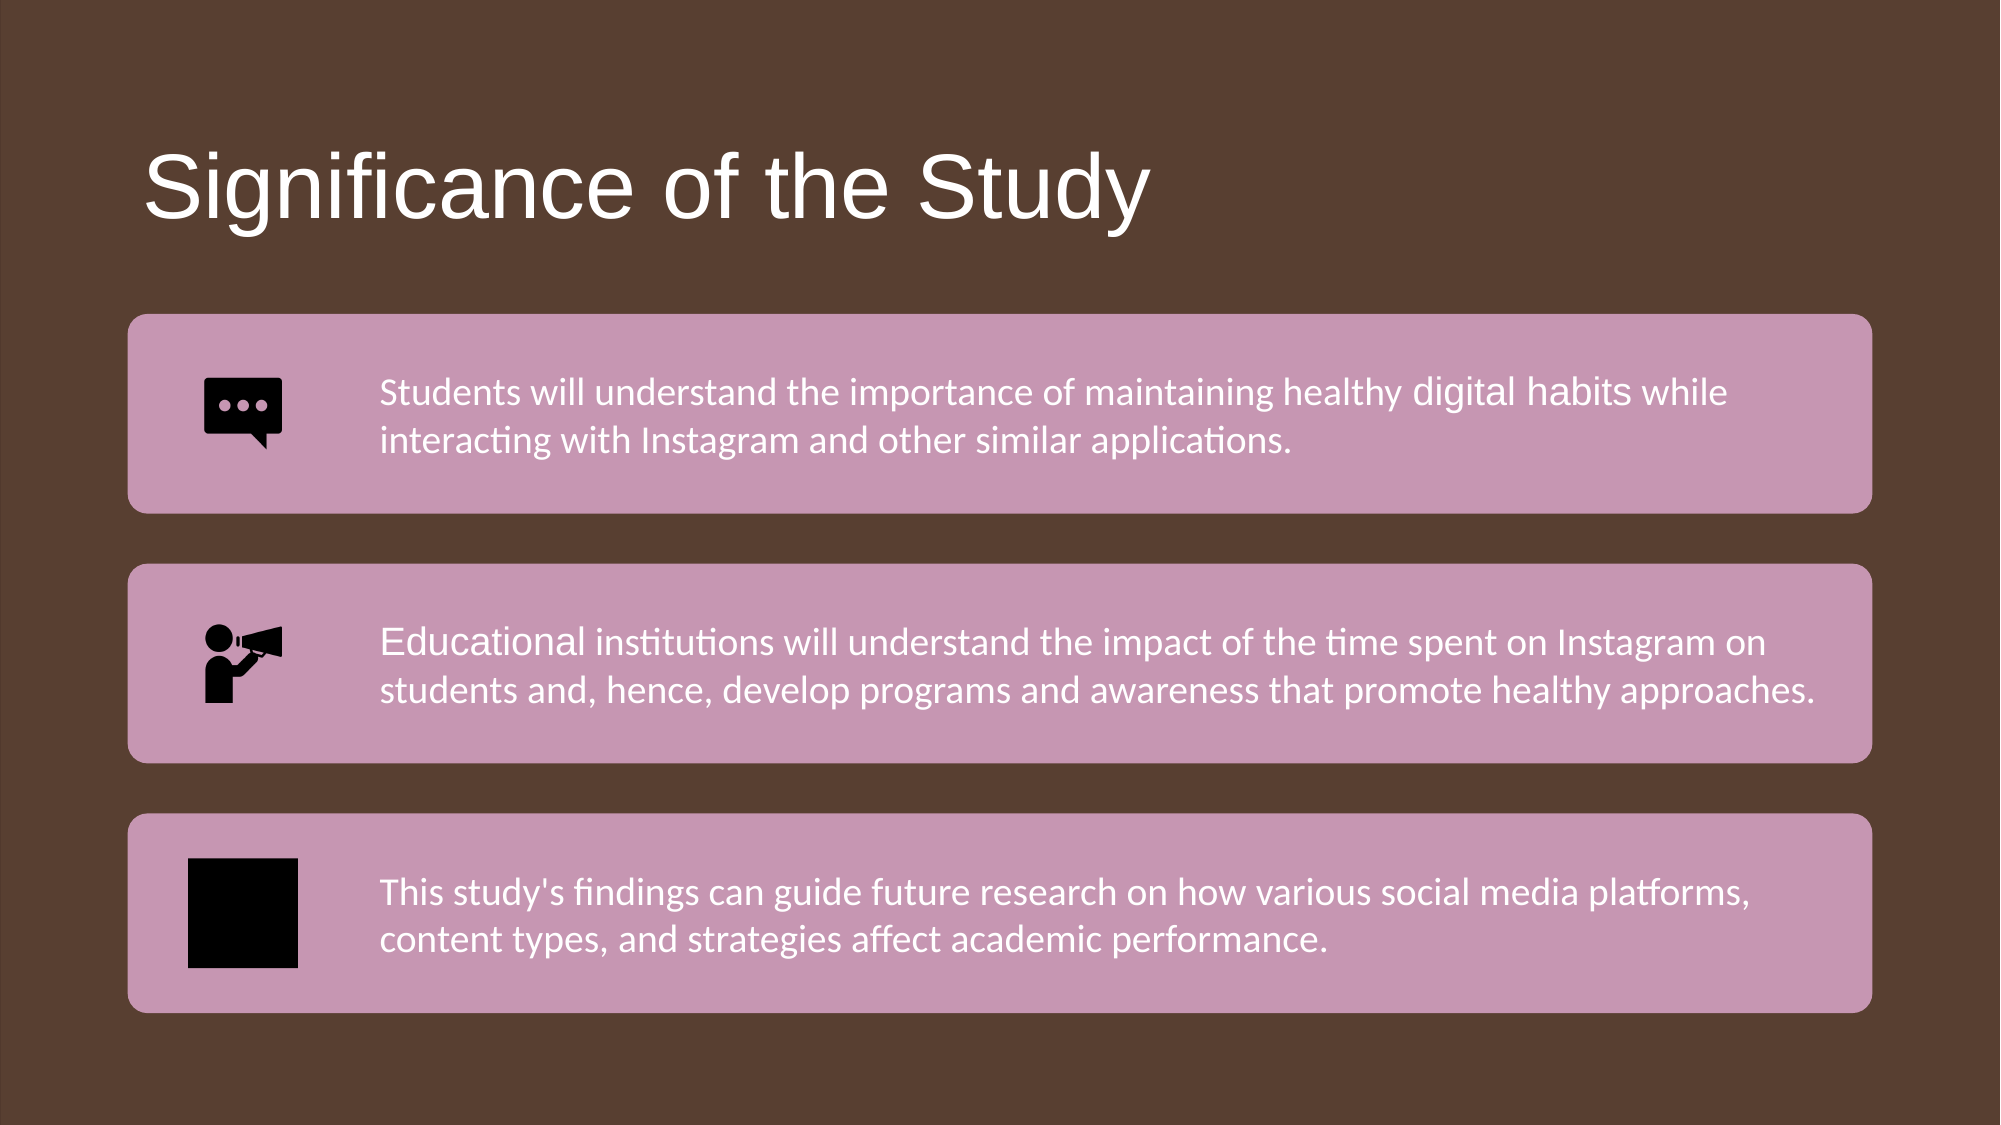

# Significance of the Study

Students will understand the importance of maintaining healthy digital habits while interacting with Instagram and other similar applications.
Educational institutions will understand the impact of the time spent on Instagram on students and, hence, develop programs and awareness that promote healthy approaches.
This study's findings can guide future research on how various social media platforms, content types, and strategies affect academic performance.